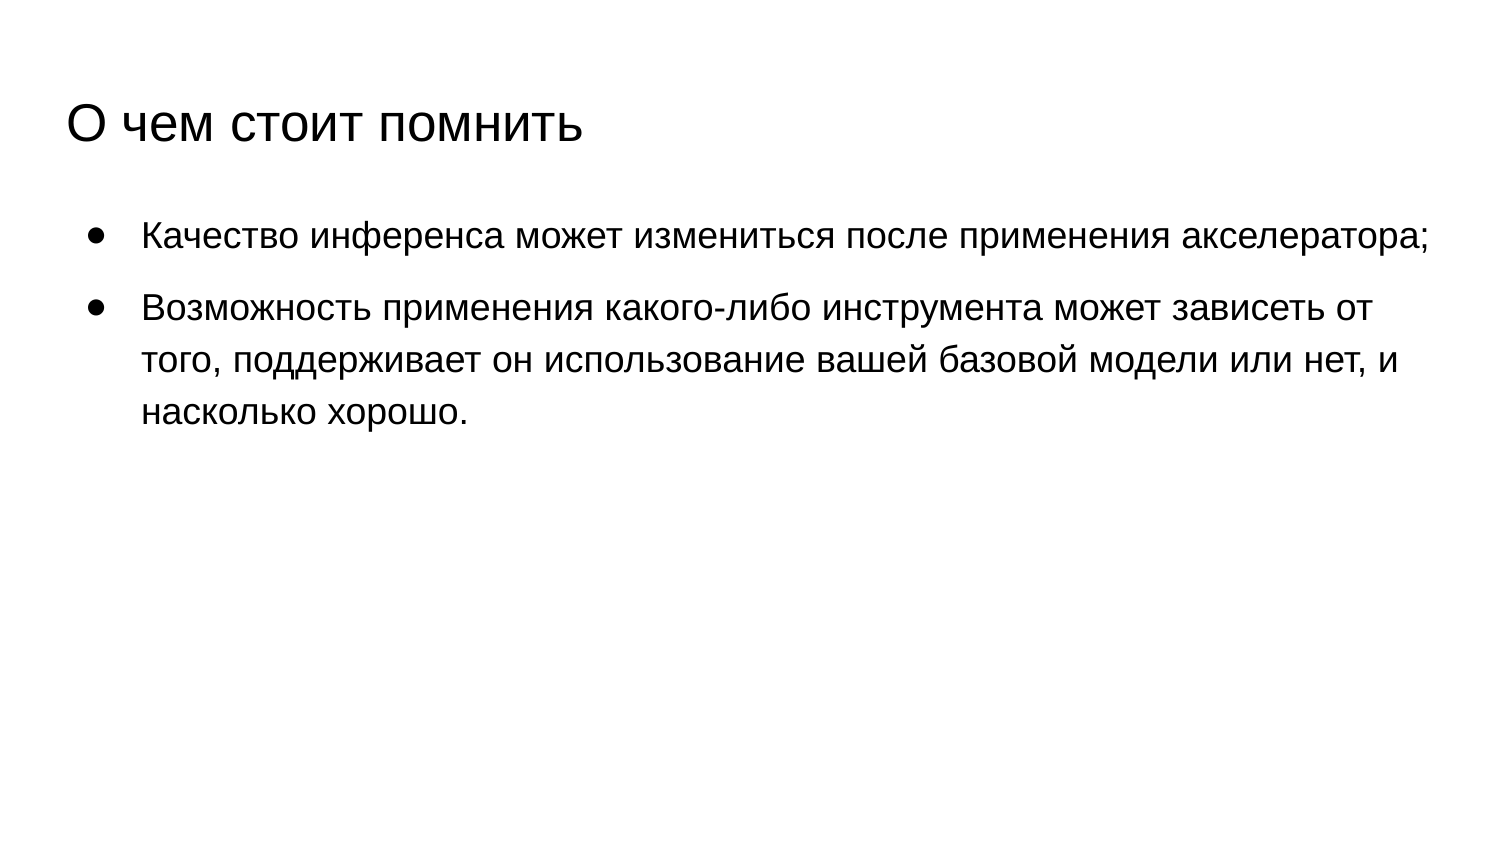

# О чем стоит помнить
Качество инференса может измениться после применения акселератора;
Возможность применения какого-либо инструмента может зависеть от того, поддерживает он использование вашей базовой модели или нет, и насколько хорошо.